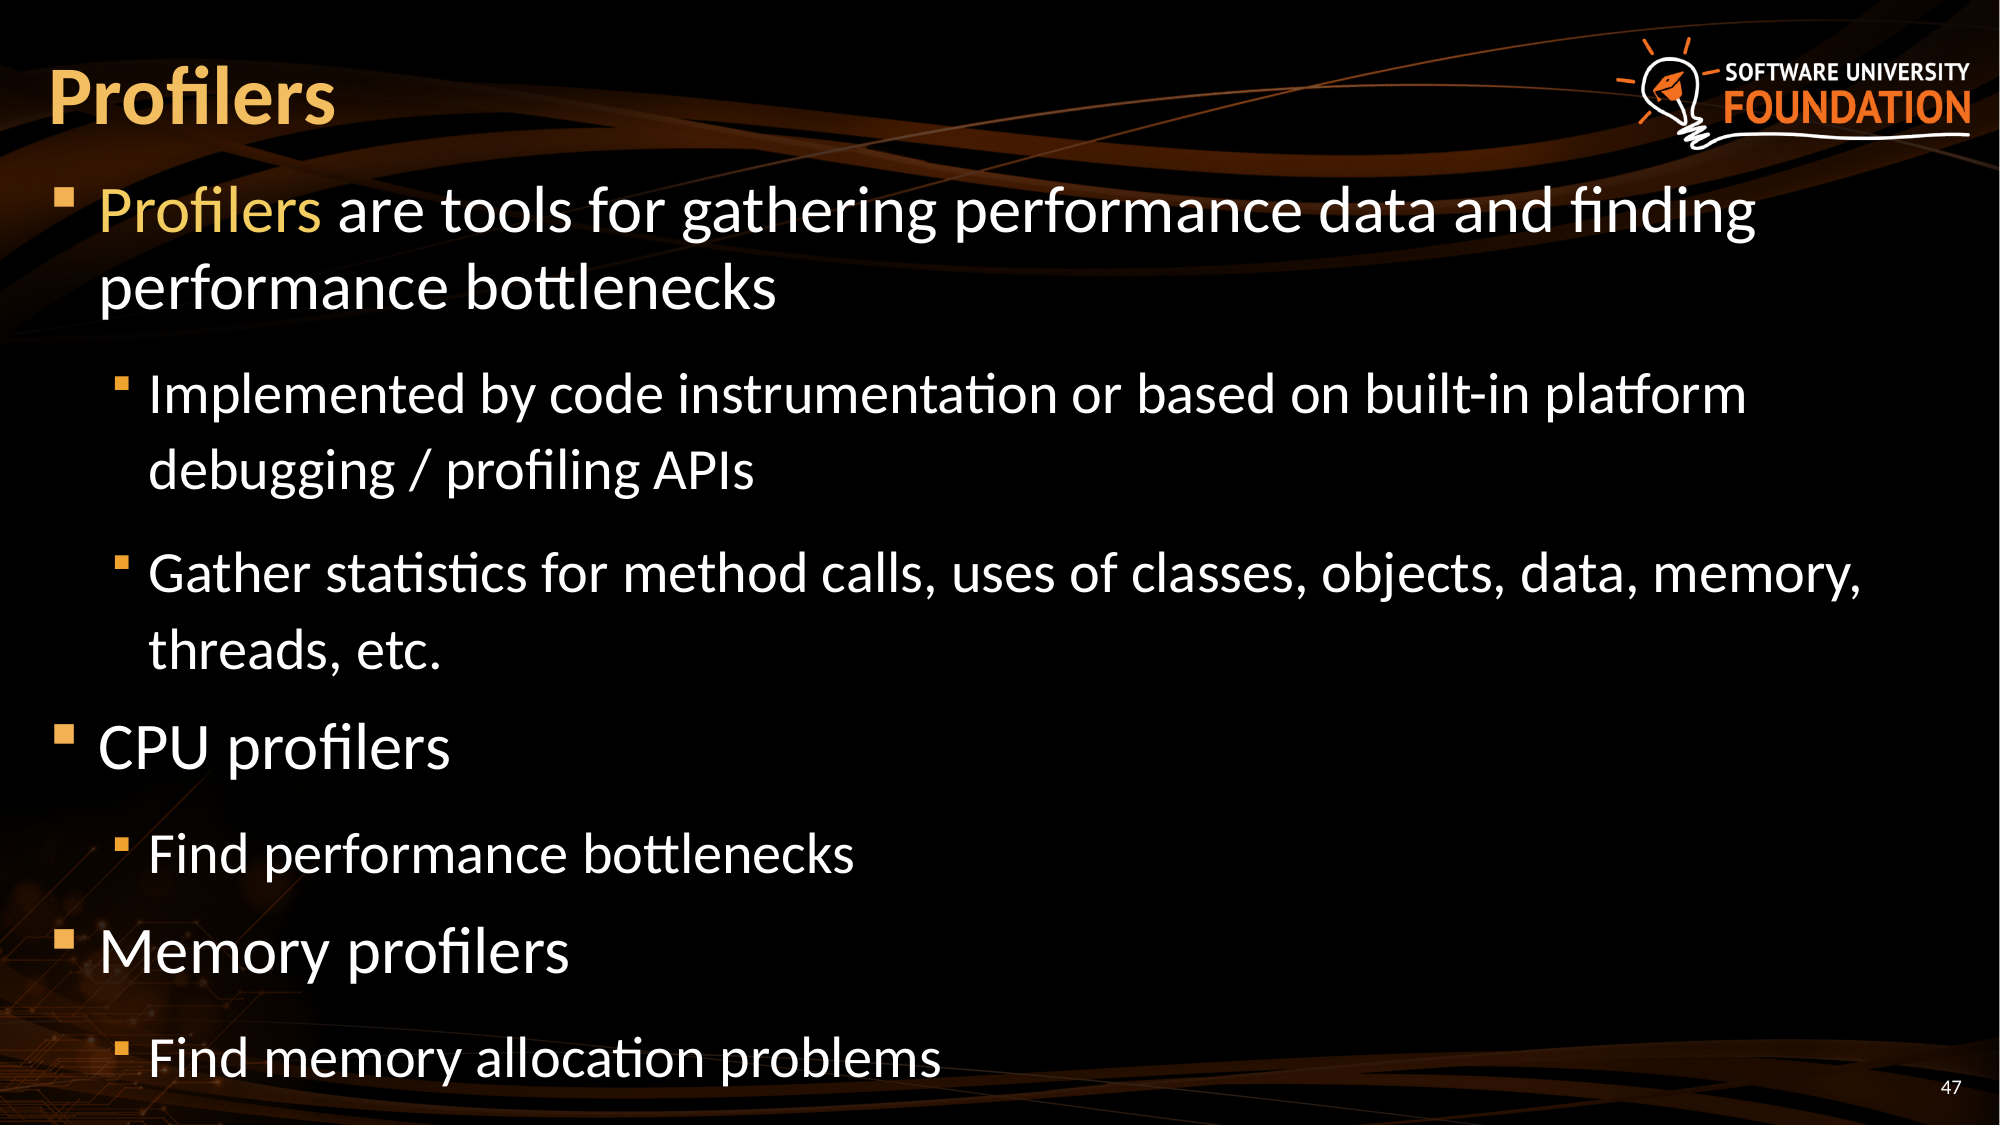

# Profilers
Profilers are tools for gathering performance data and finding performance bottlenecks
Implemented by code instrumentation or based on built-in platform debugging / profiling APIs
Gather statistics for method calls, uses of classes, objects, data, memory, threads, etc.
CPU profilers
Find performance bottlenecks
Memory profilers
Find memory allocation problems
47